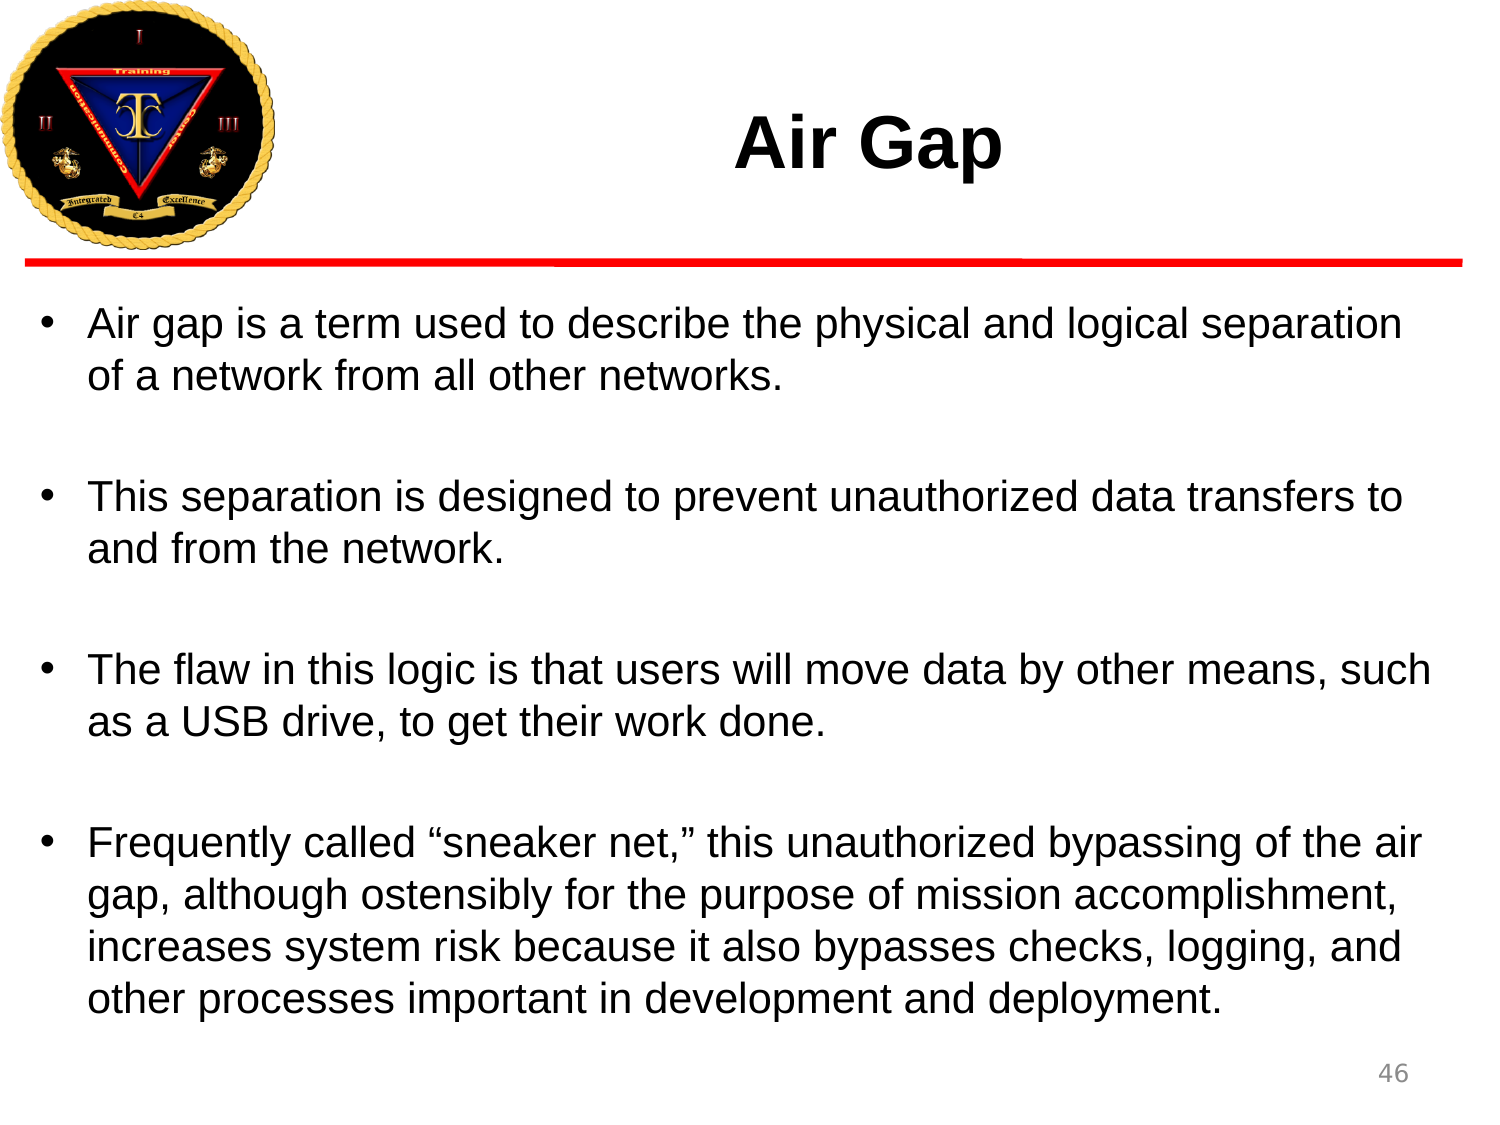

# Air Gap
Air gap is a term used to describe the physical and logical separation of a network from all other networks.

This separation is designed to prevent unauthorized data transfers to and from the network.

The flaw in this logic is that users will move data by other means, such as a USB drive, to get their work done.

Frequently called “sneaker net,” this unauthorized bypassing of the air gap, although ostensibly for the purpose of mission accomplishment, increases system risk because it also bypasses checks, logging, and other processes important in development and deployment.
46